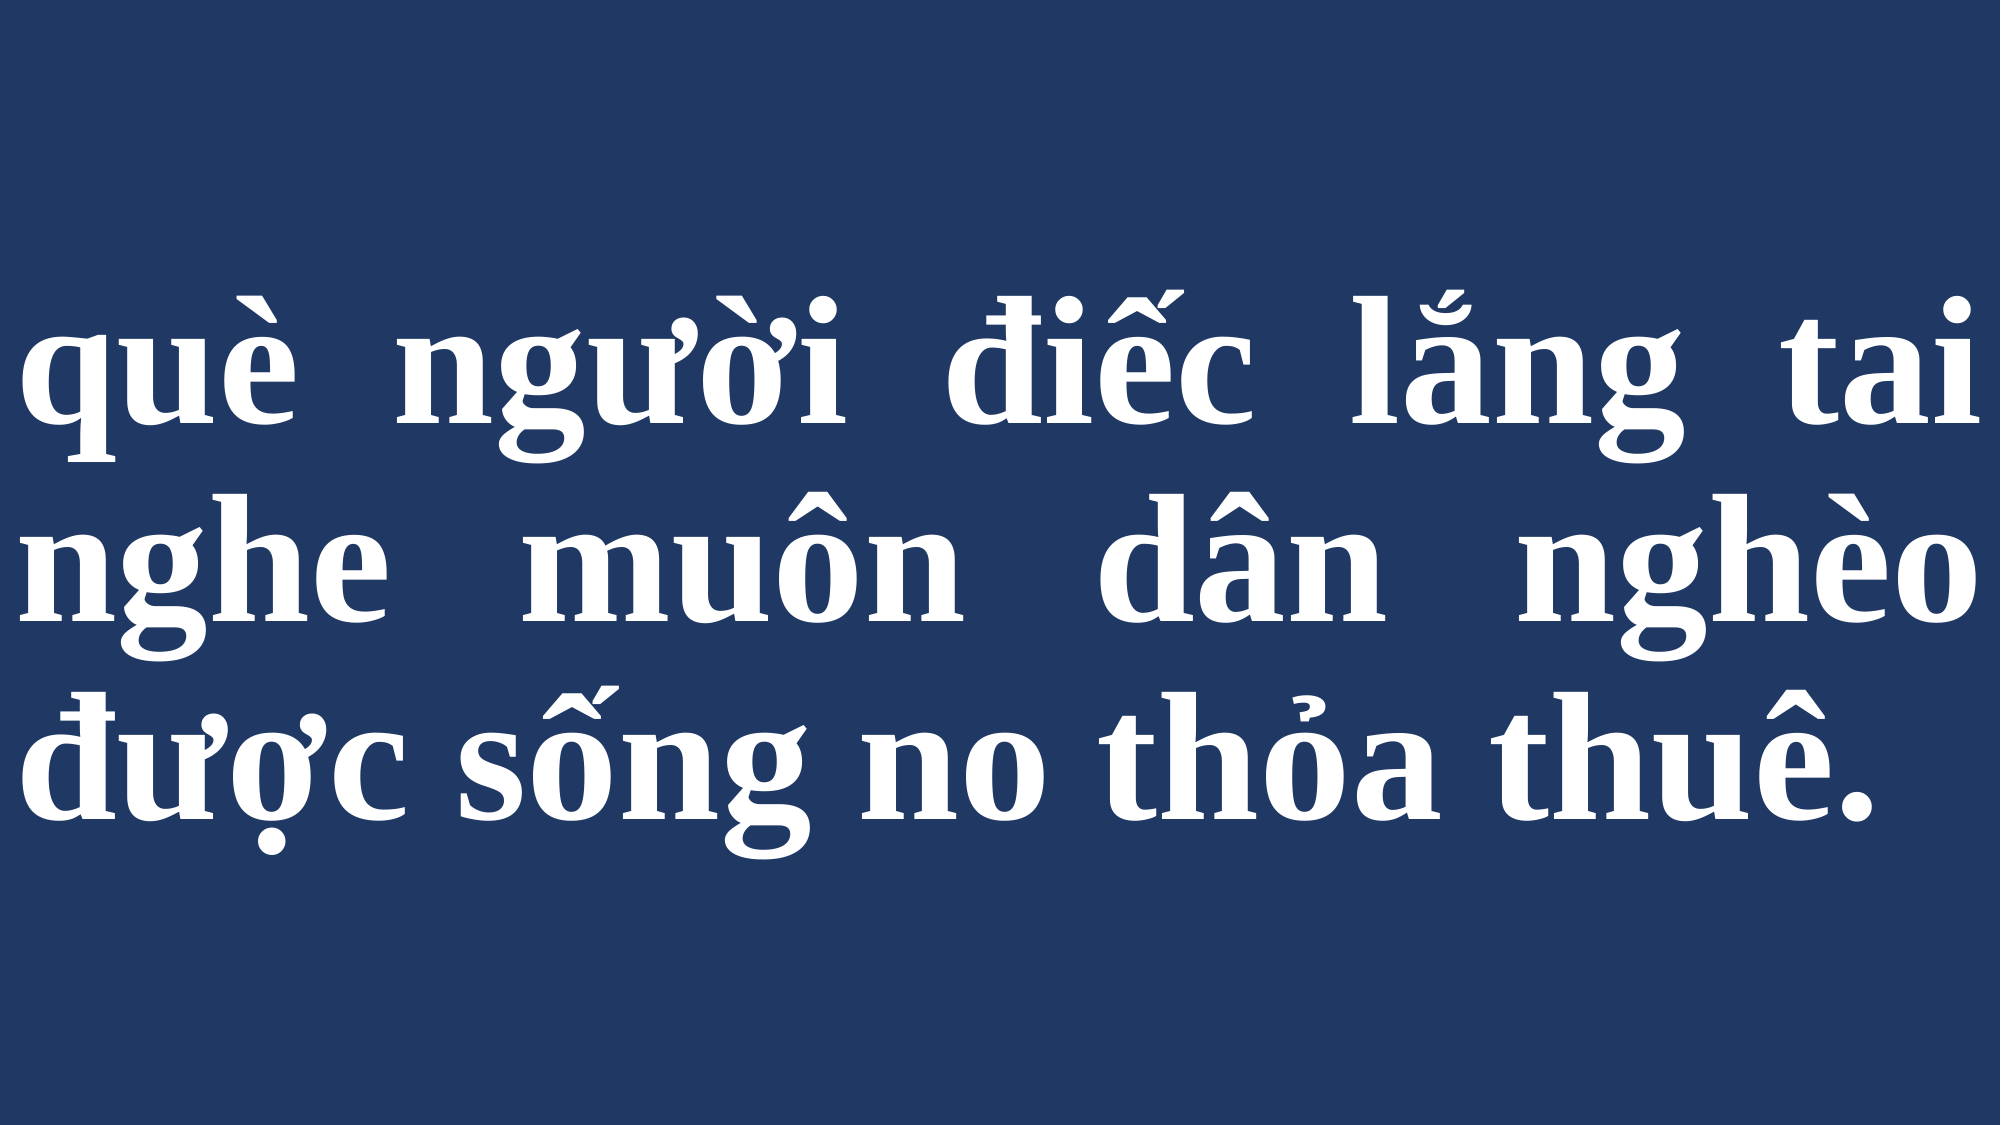

# què người điếc lắng tai nghe muôn dân nghèo được sống no thỏa thuê.